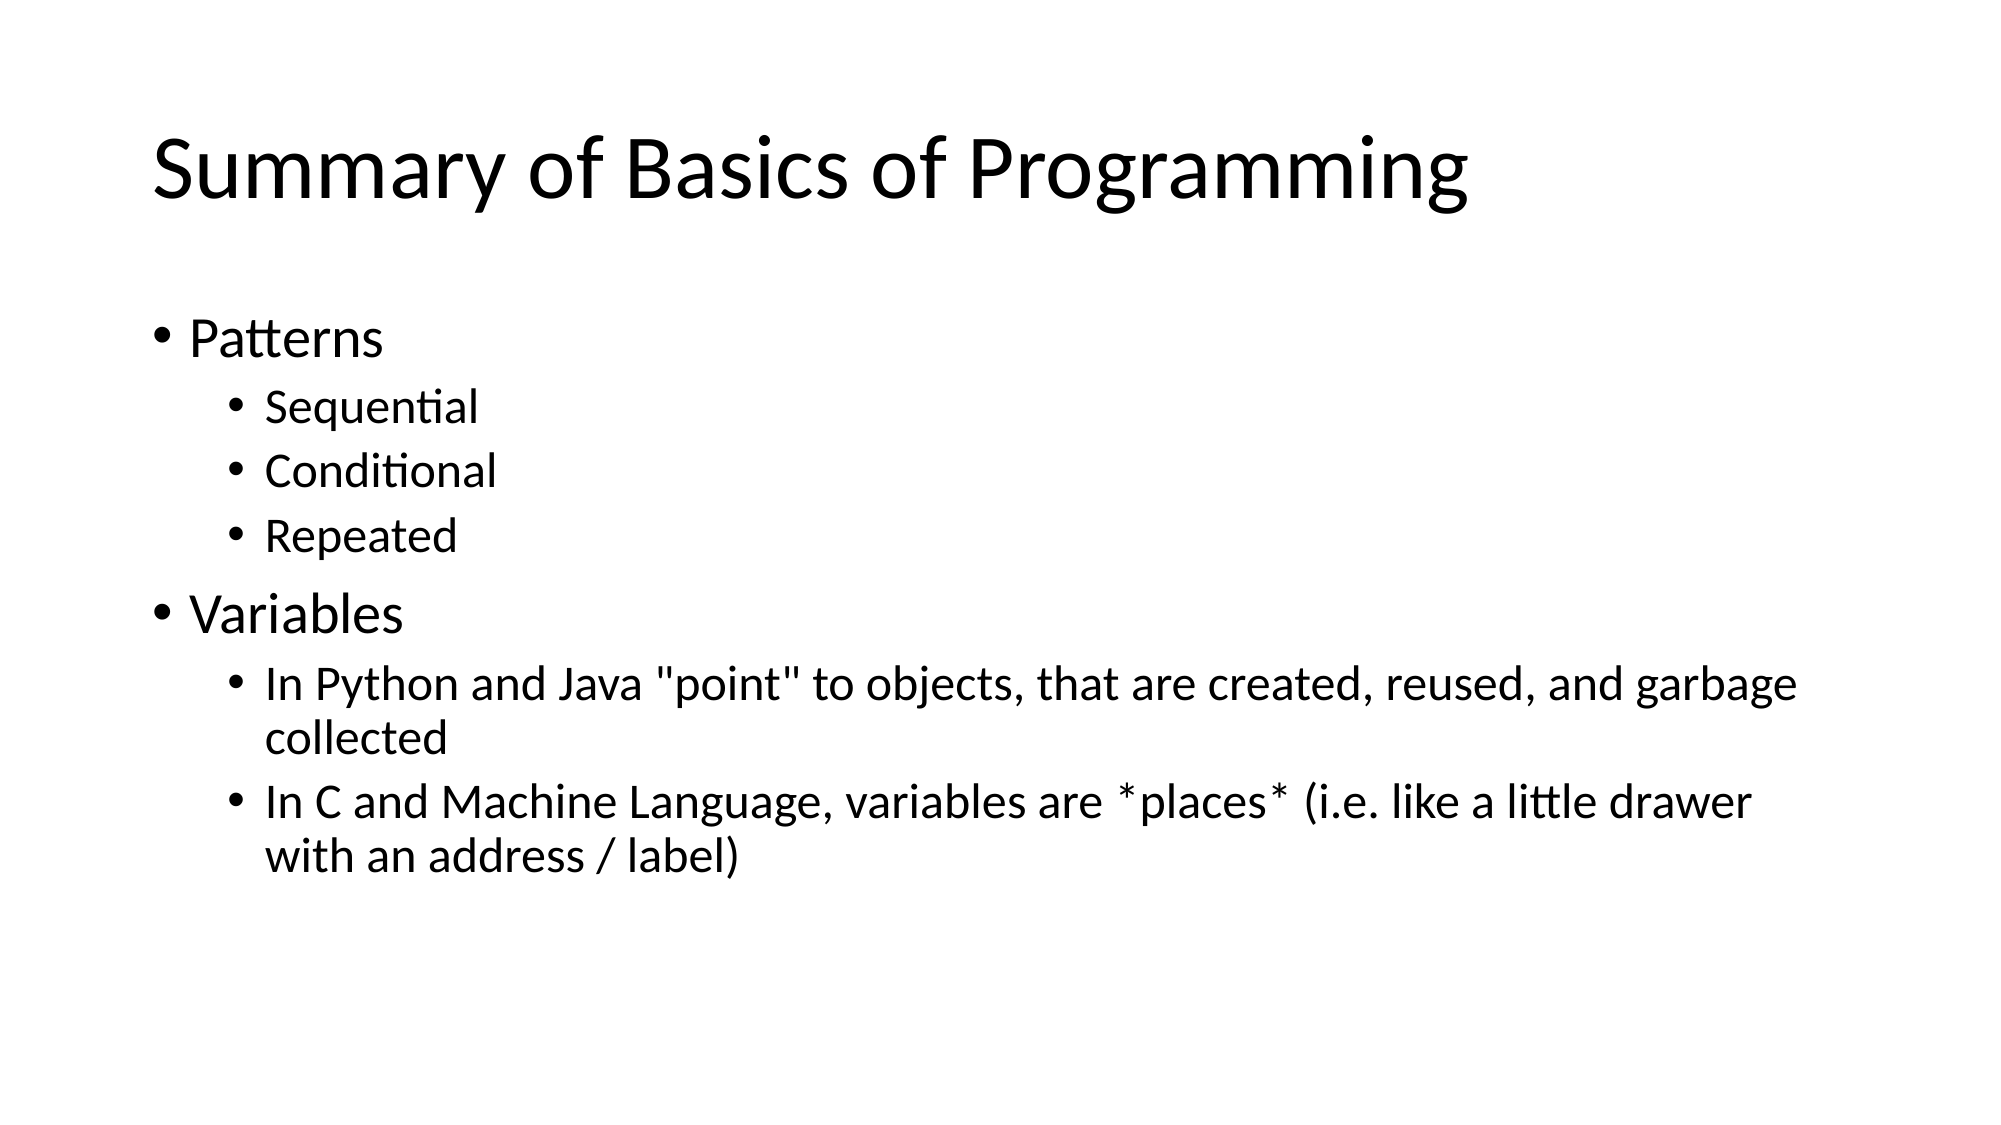

# Summary of Basics of Programming
Patterns
Sequential
Conditional
Repeated
Variables
In Python and Java "point" to objects, that are created, reused, and garbage collected
In C and Machine Language, variables are *places* (i.e. like a little drawer with an address / label)